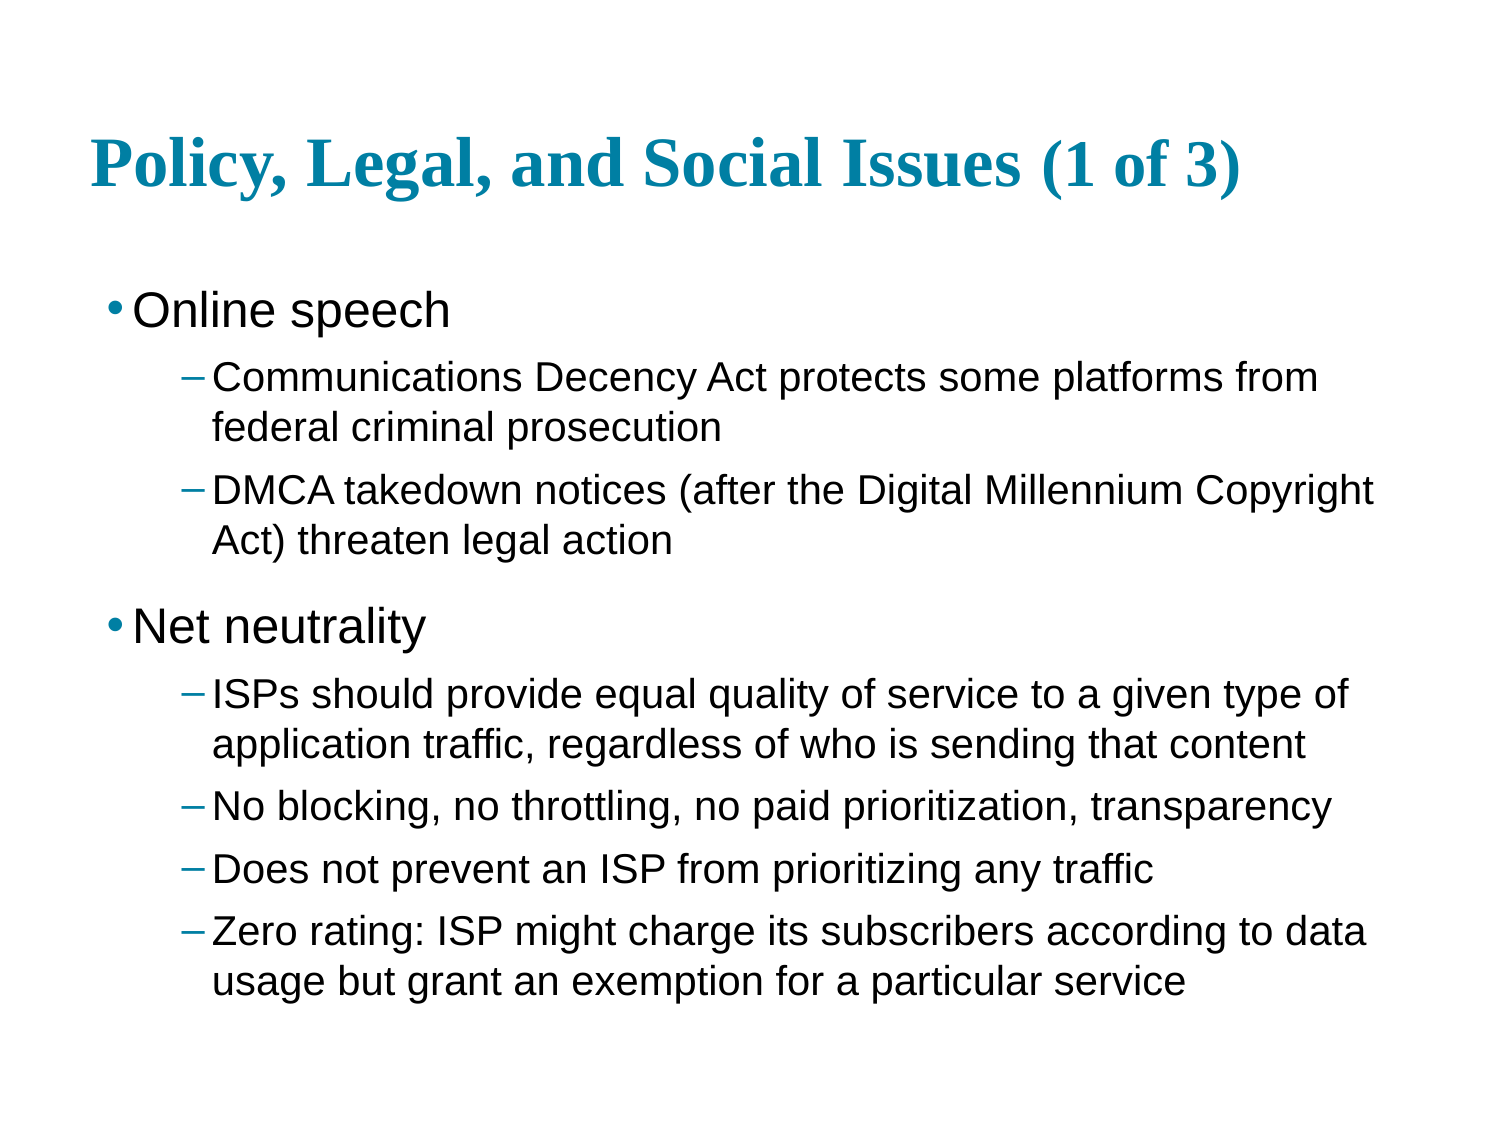

# Policy, Legal, and Social Issues (1 of 3)
Online speech
Communications Decency Act protects some platforms from federal criminal prosecution
DMCA takedown notices (after the Digital Millennium Copyright Act) threaten legal action
Net neutrality
ISPs should provide equal quality of service to a given type of application traffic, regardless of who is sending that content
No blocking, no throttling, no paid prioritization, transparency
Does not prevent an ISP from prioritizing any traffic
Zero rating: ISP might charge its subscribers according to data usage but grant an exemption for a particular service